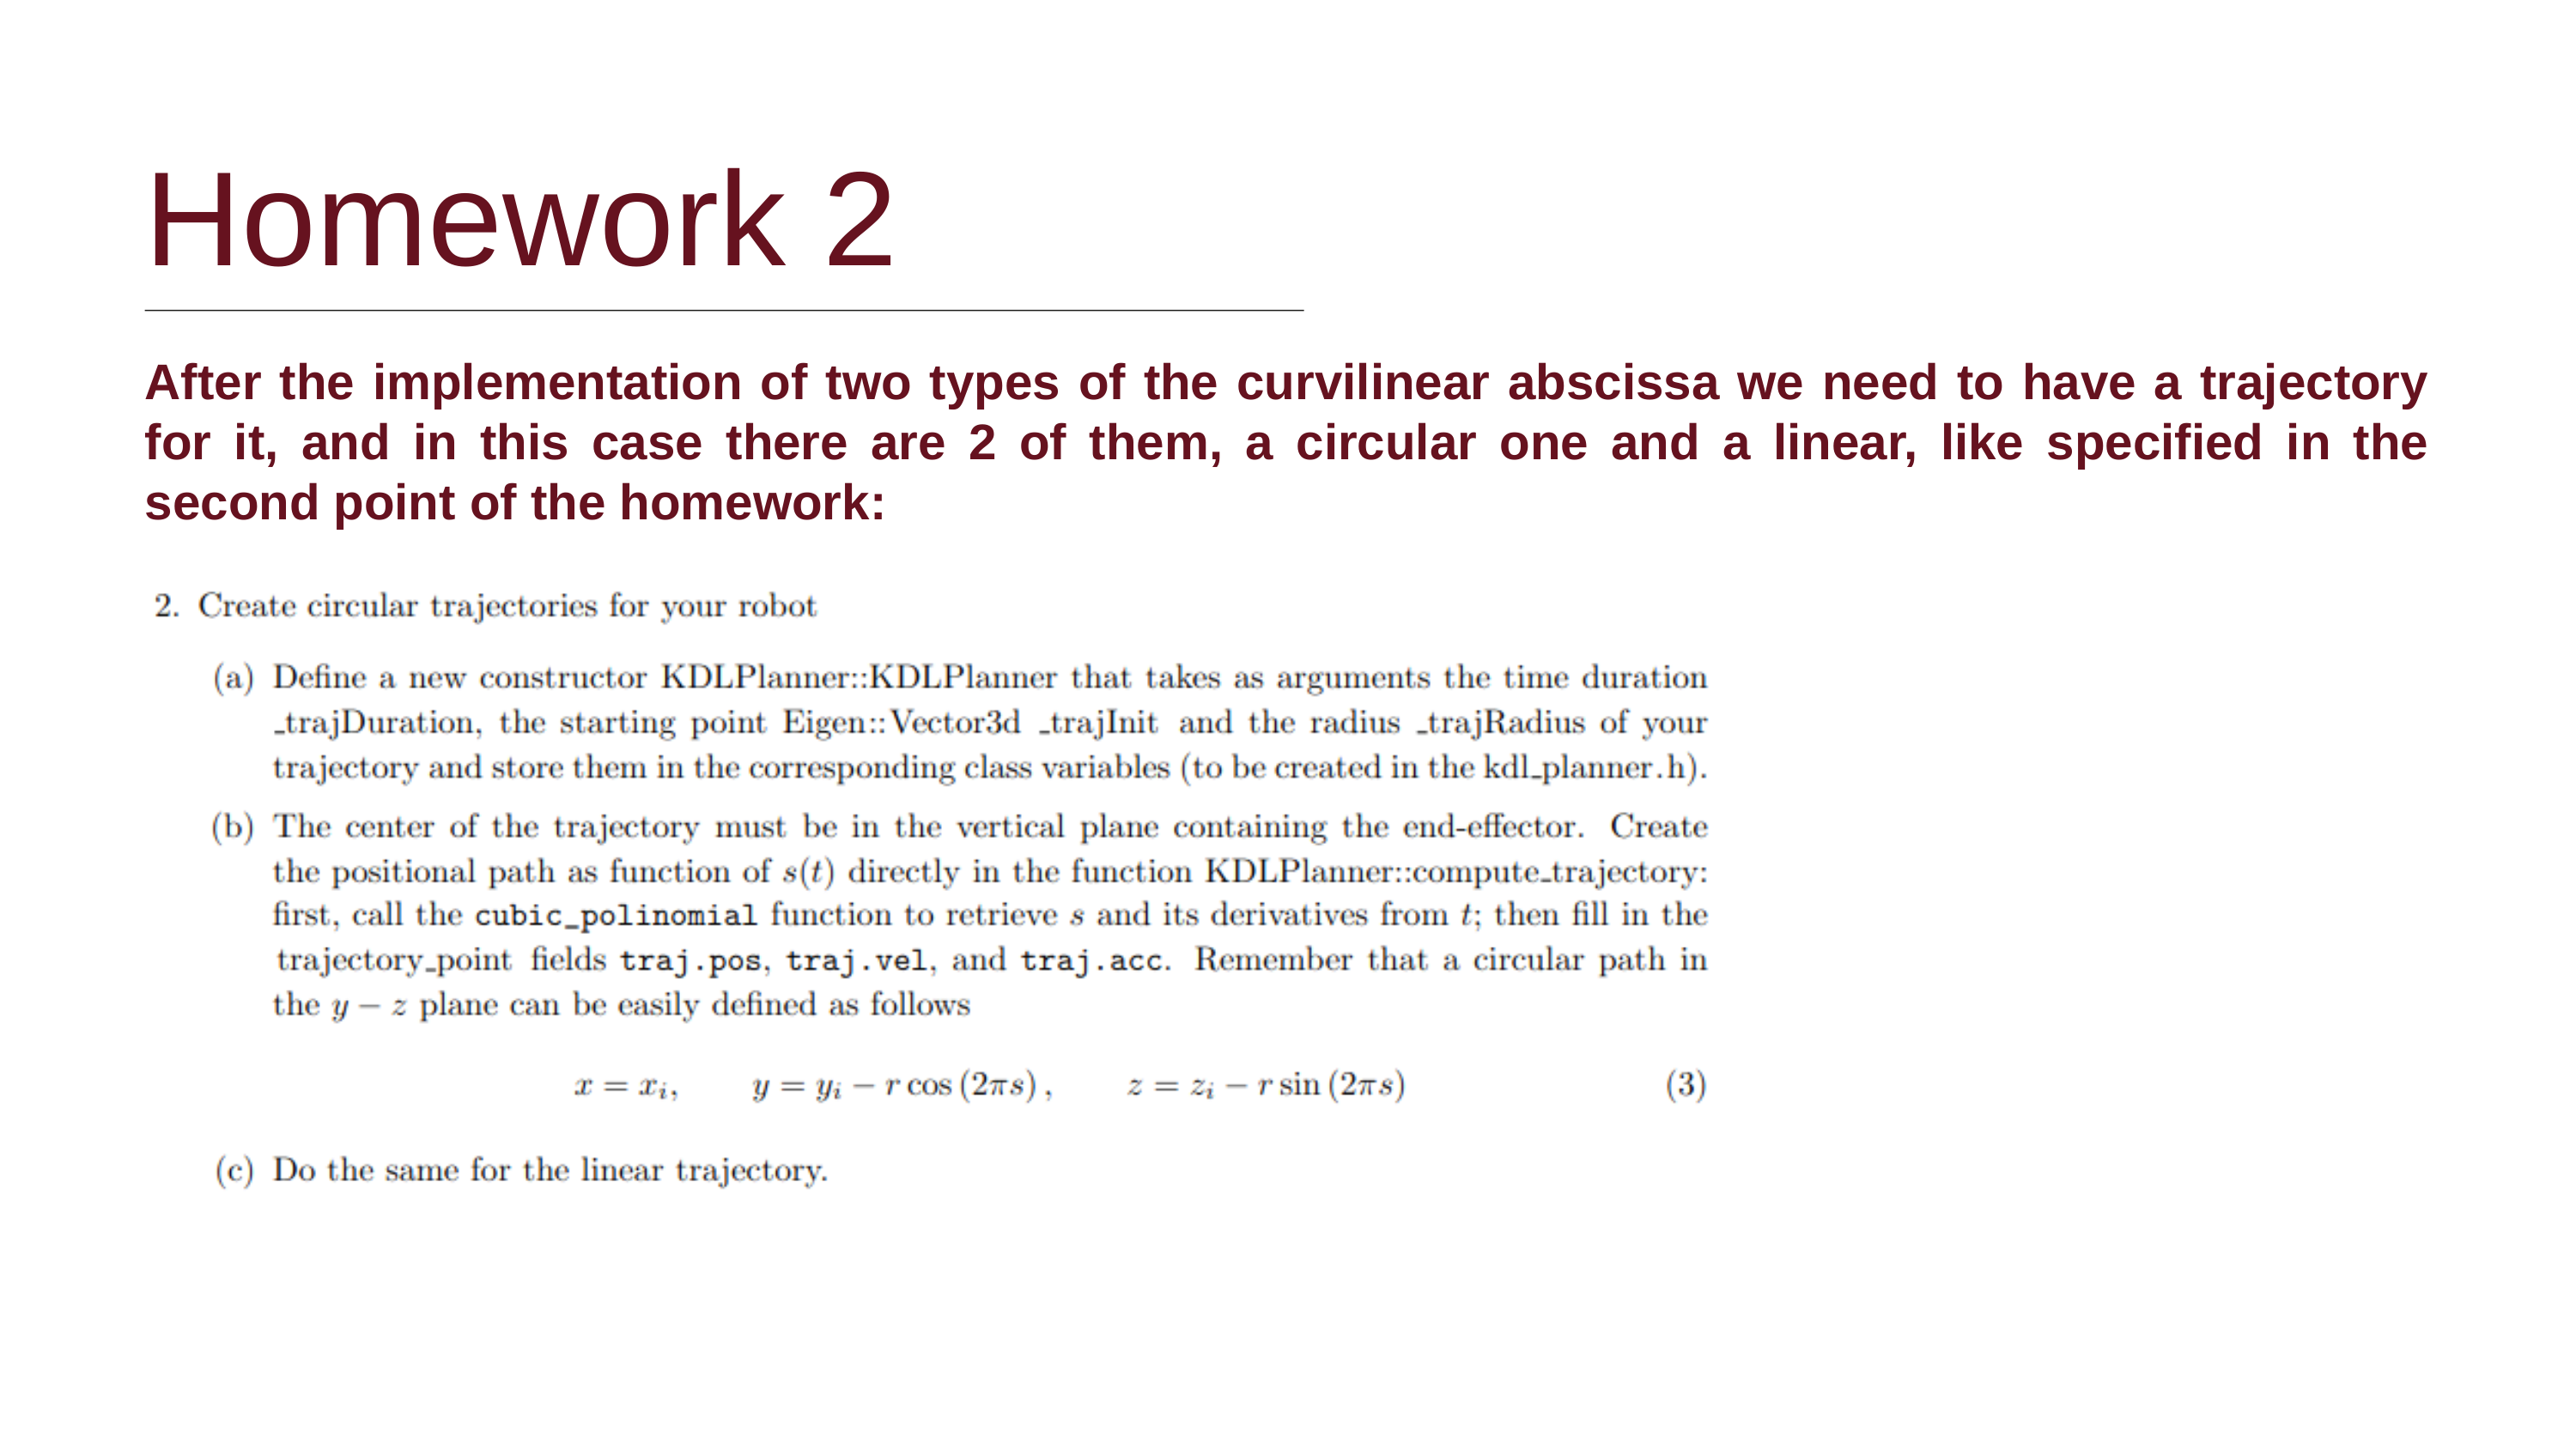

Homework 2

After the implementation of two types of the curvilinear abscissa we need to have a trajectory for it, and in this case there are 2 of them, a circular one and a linear, like specified in the second point of the homework: